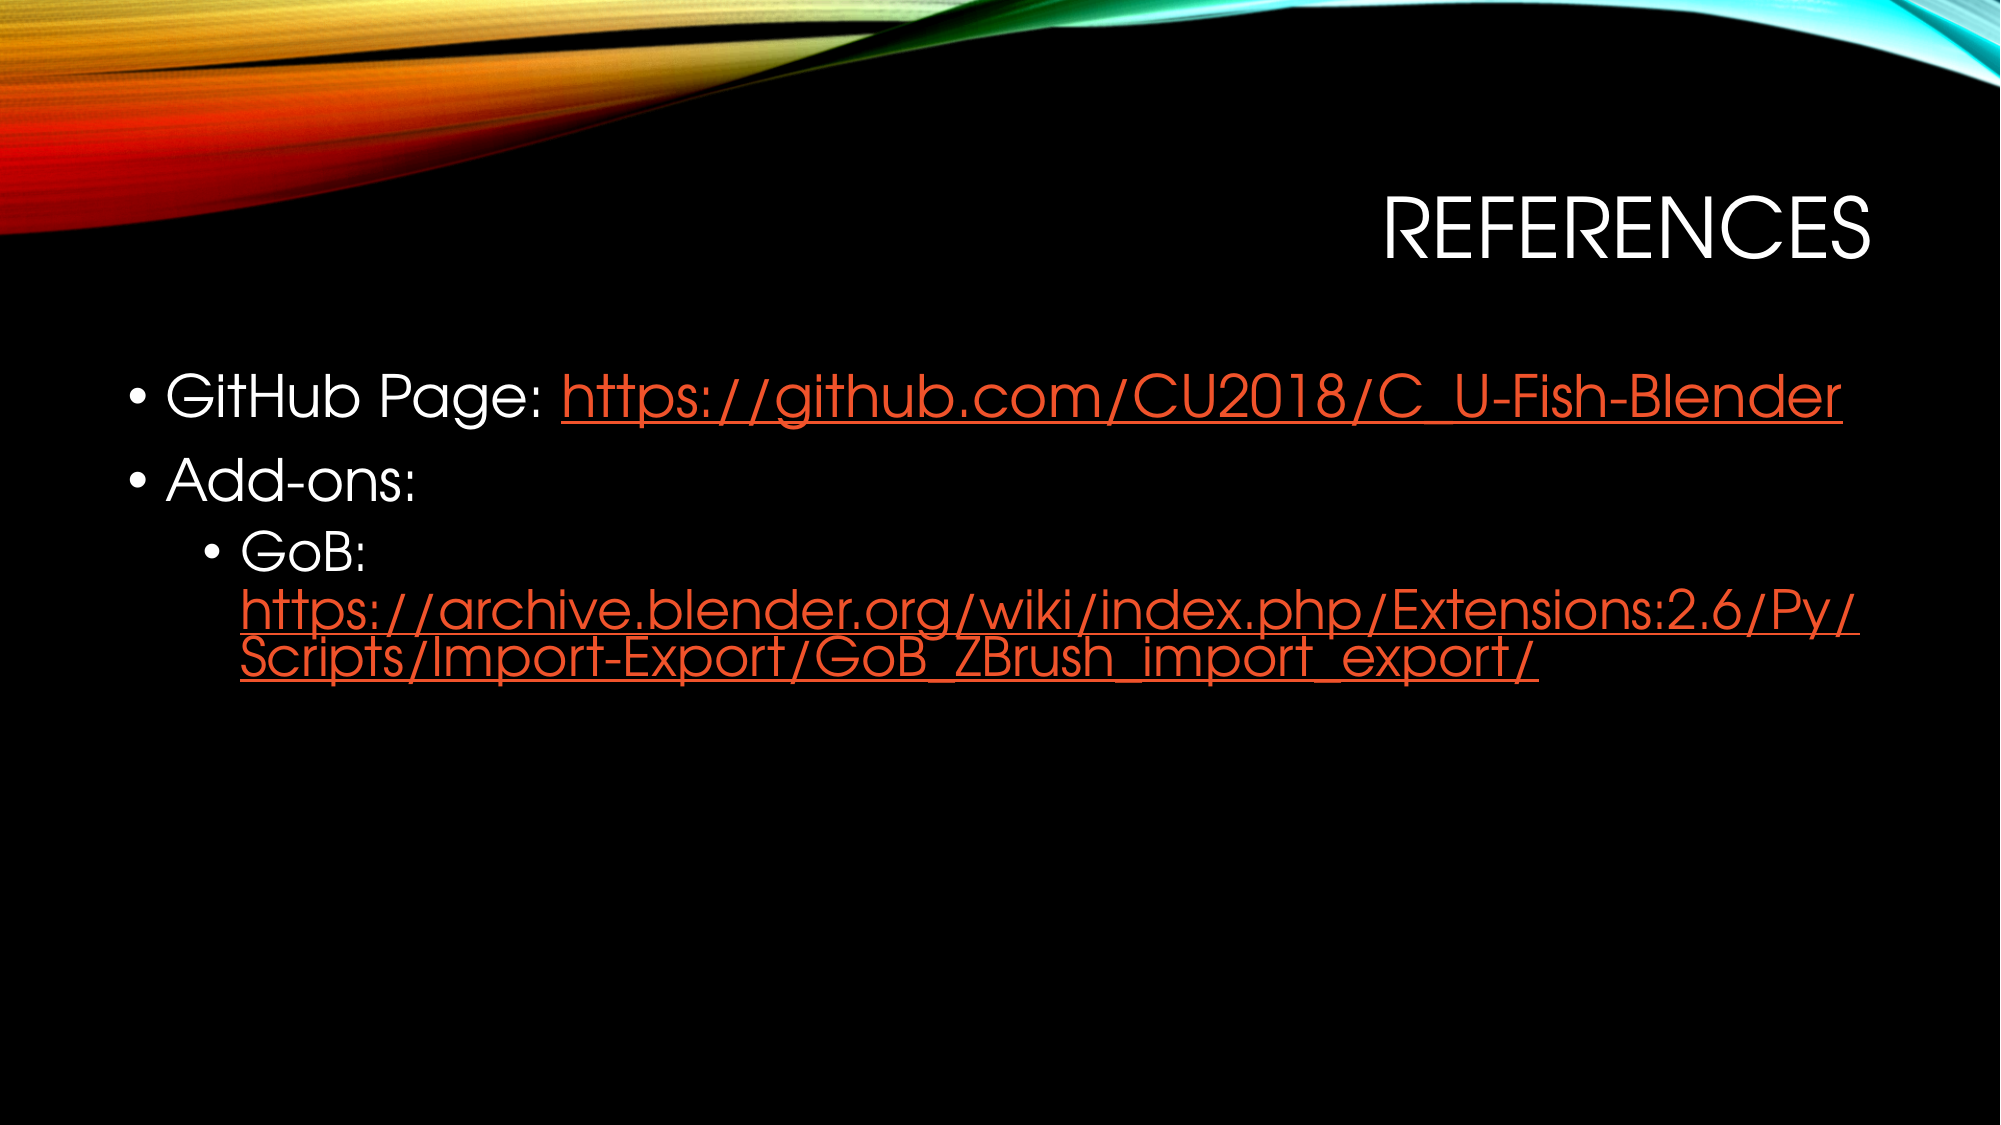

# references
GitHub Page: https://github.com/CU2018/C_U-Fish-Blender
Add-ons:
GoB: https://archive.blender.org/wiki/index.php/Extensions:2.6/Py/Scripts/Import-Export/GoB_ZBrush_import_export/